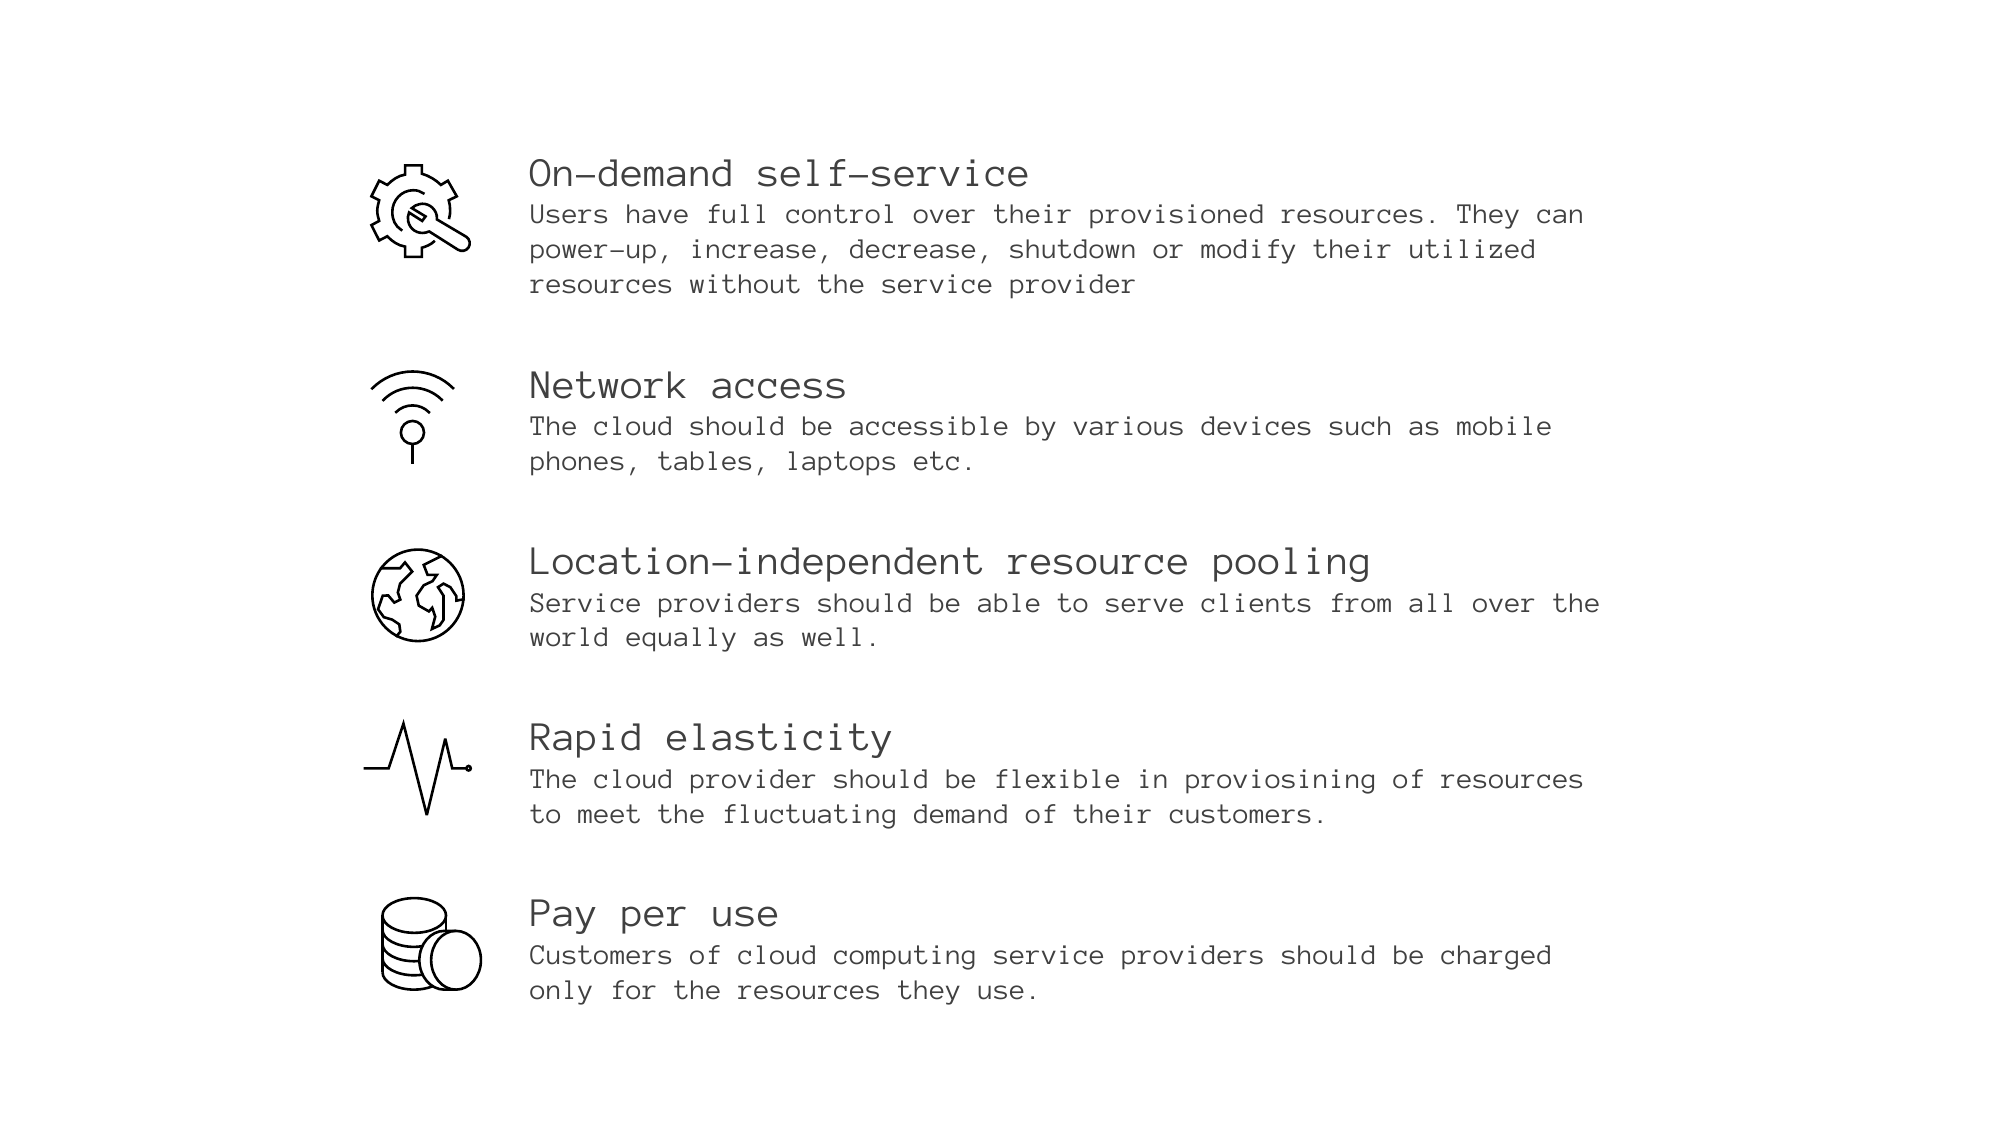

On-demand self-service
Users have full control over their provisioned resources. They can power-up, increase, decrease, shutdown or modify their utilized resources without the service provider

Network access
The cloud should be accessible by various devices such as mobile phones, tables, laptops etc.

Location-independent resource pooling
Service providers should be able to serve clients from all over the world equally as well.

Rapid elasticity
The cloud provider should be flexible in proviosining of resources to meet the fluctuating demand of their customers.

Pay per use
Customers of cloud computing service providers should be charged only for the resources they use.